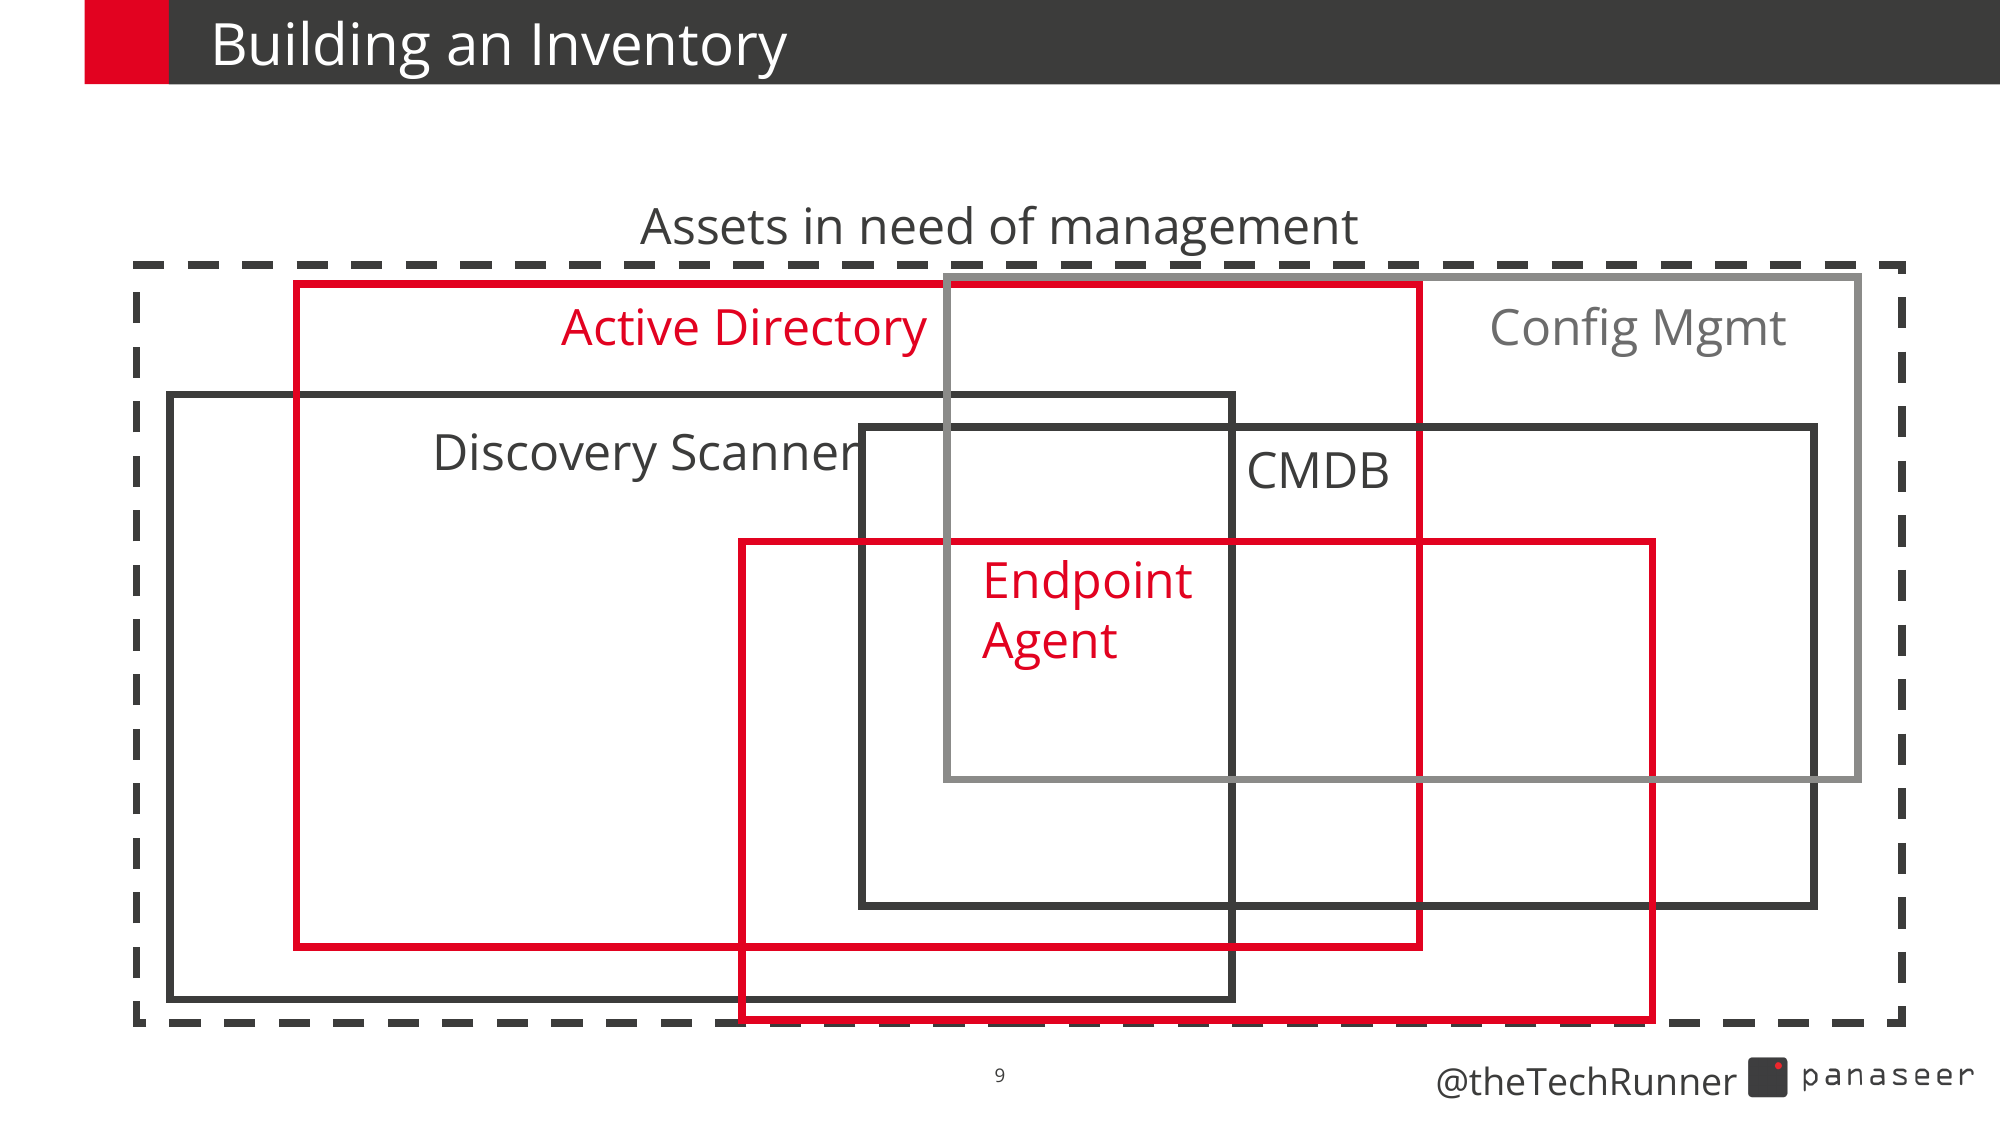

# Building an Inventory
Assets in need of management

Config Mgmt

Active Directory

Discovery Scanner

CMDB

Endpoint
Agent
9